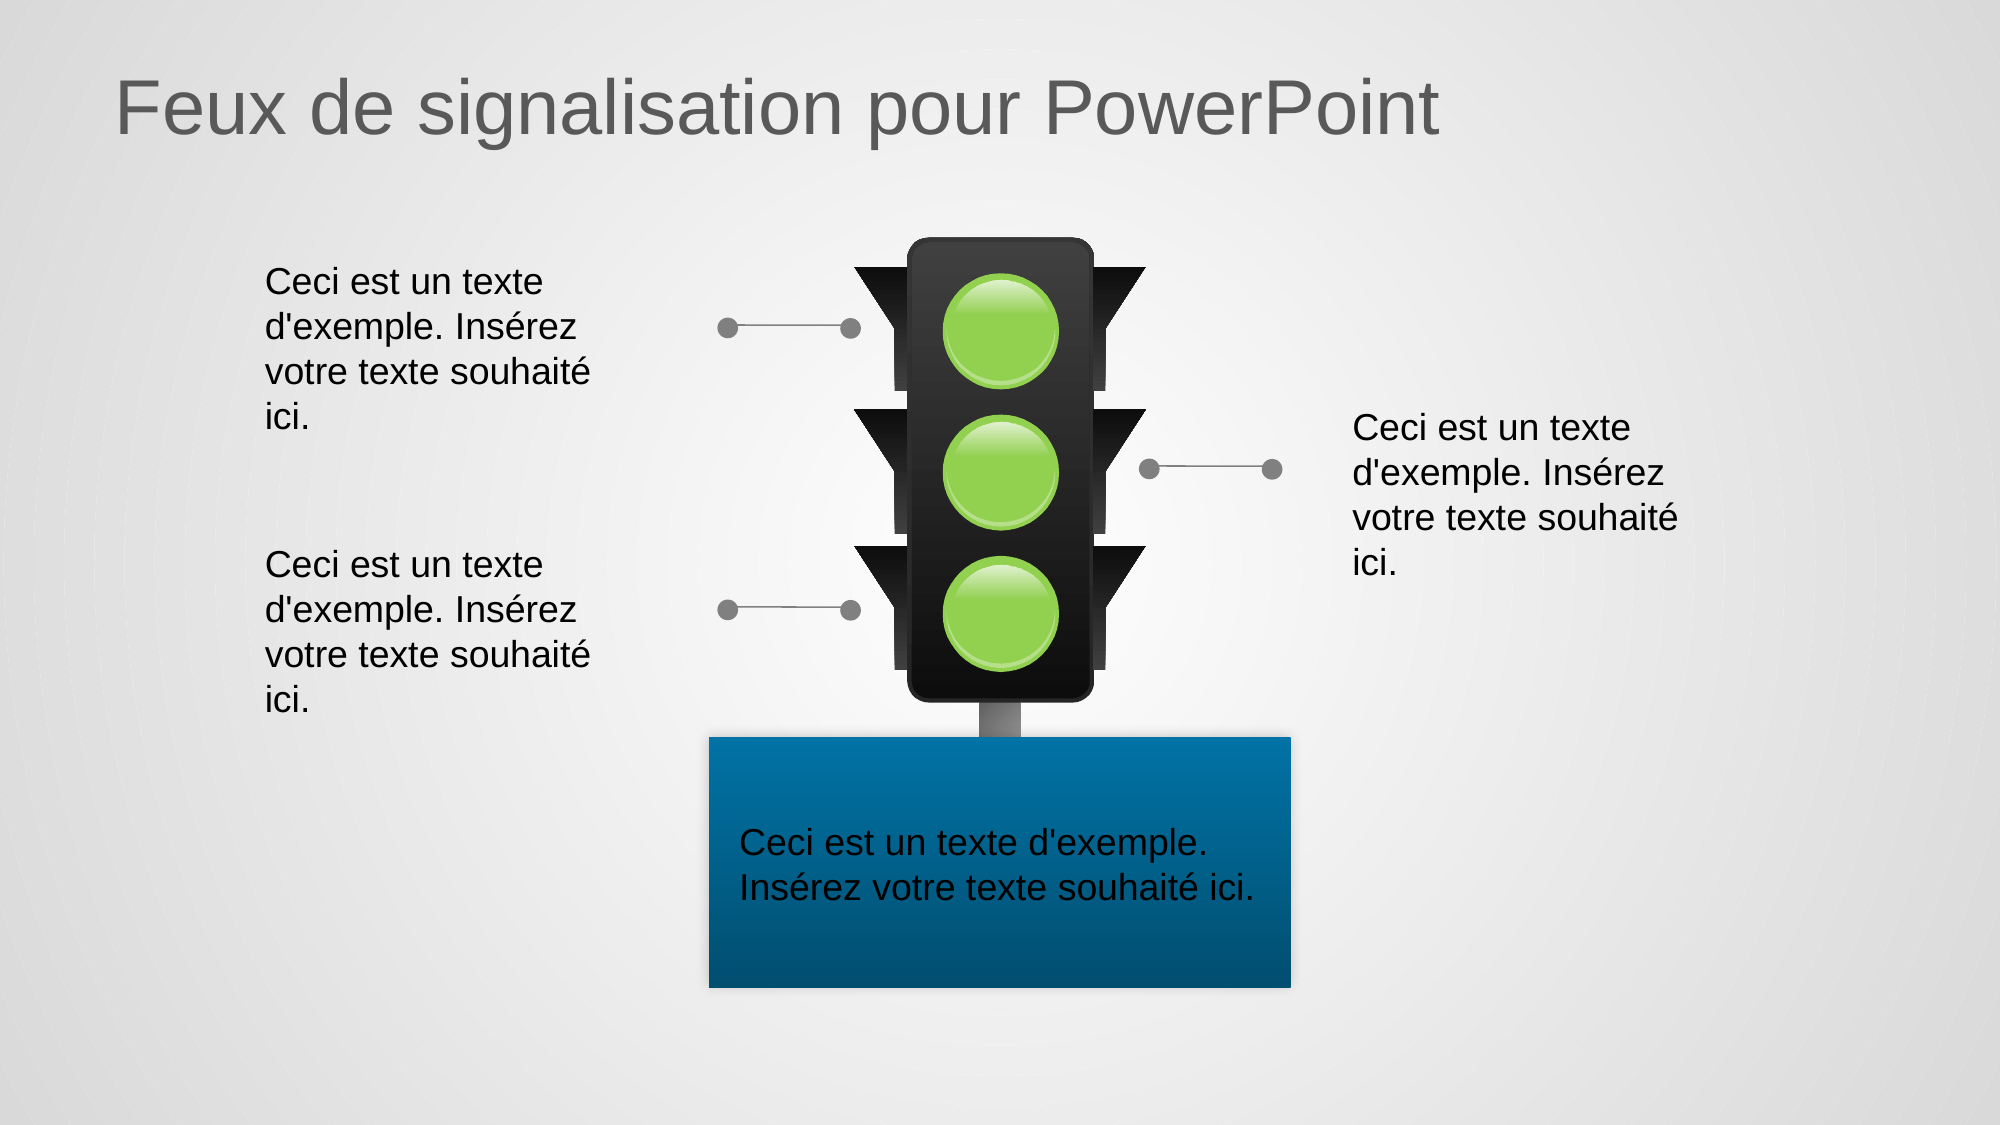

# Feux de signalisation pour PowerPoint

Ceci est un texte d'exemple. Insérez votre texte souhaité ici.
Ceci est un texte d'exemple. Insérez votre texte souhaité ici.
Ceci est un texte d'exemple. Insérez votre texte souhaité ici.
Ceci est un texte d'exemple. Insérez votre texte souhaité ici.